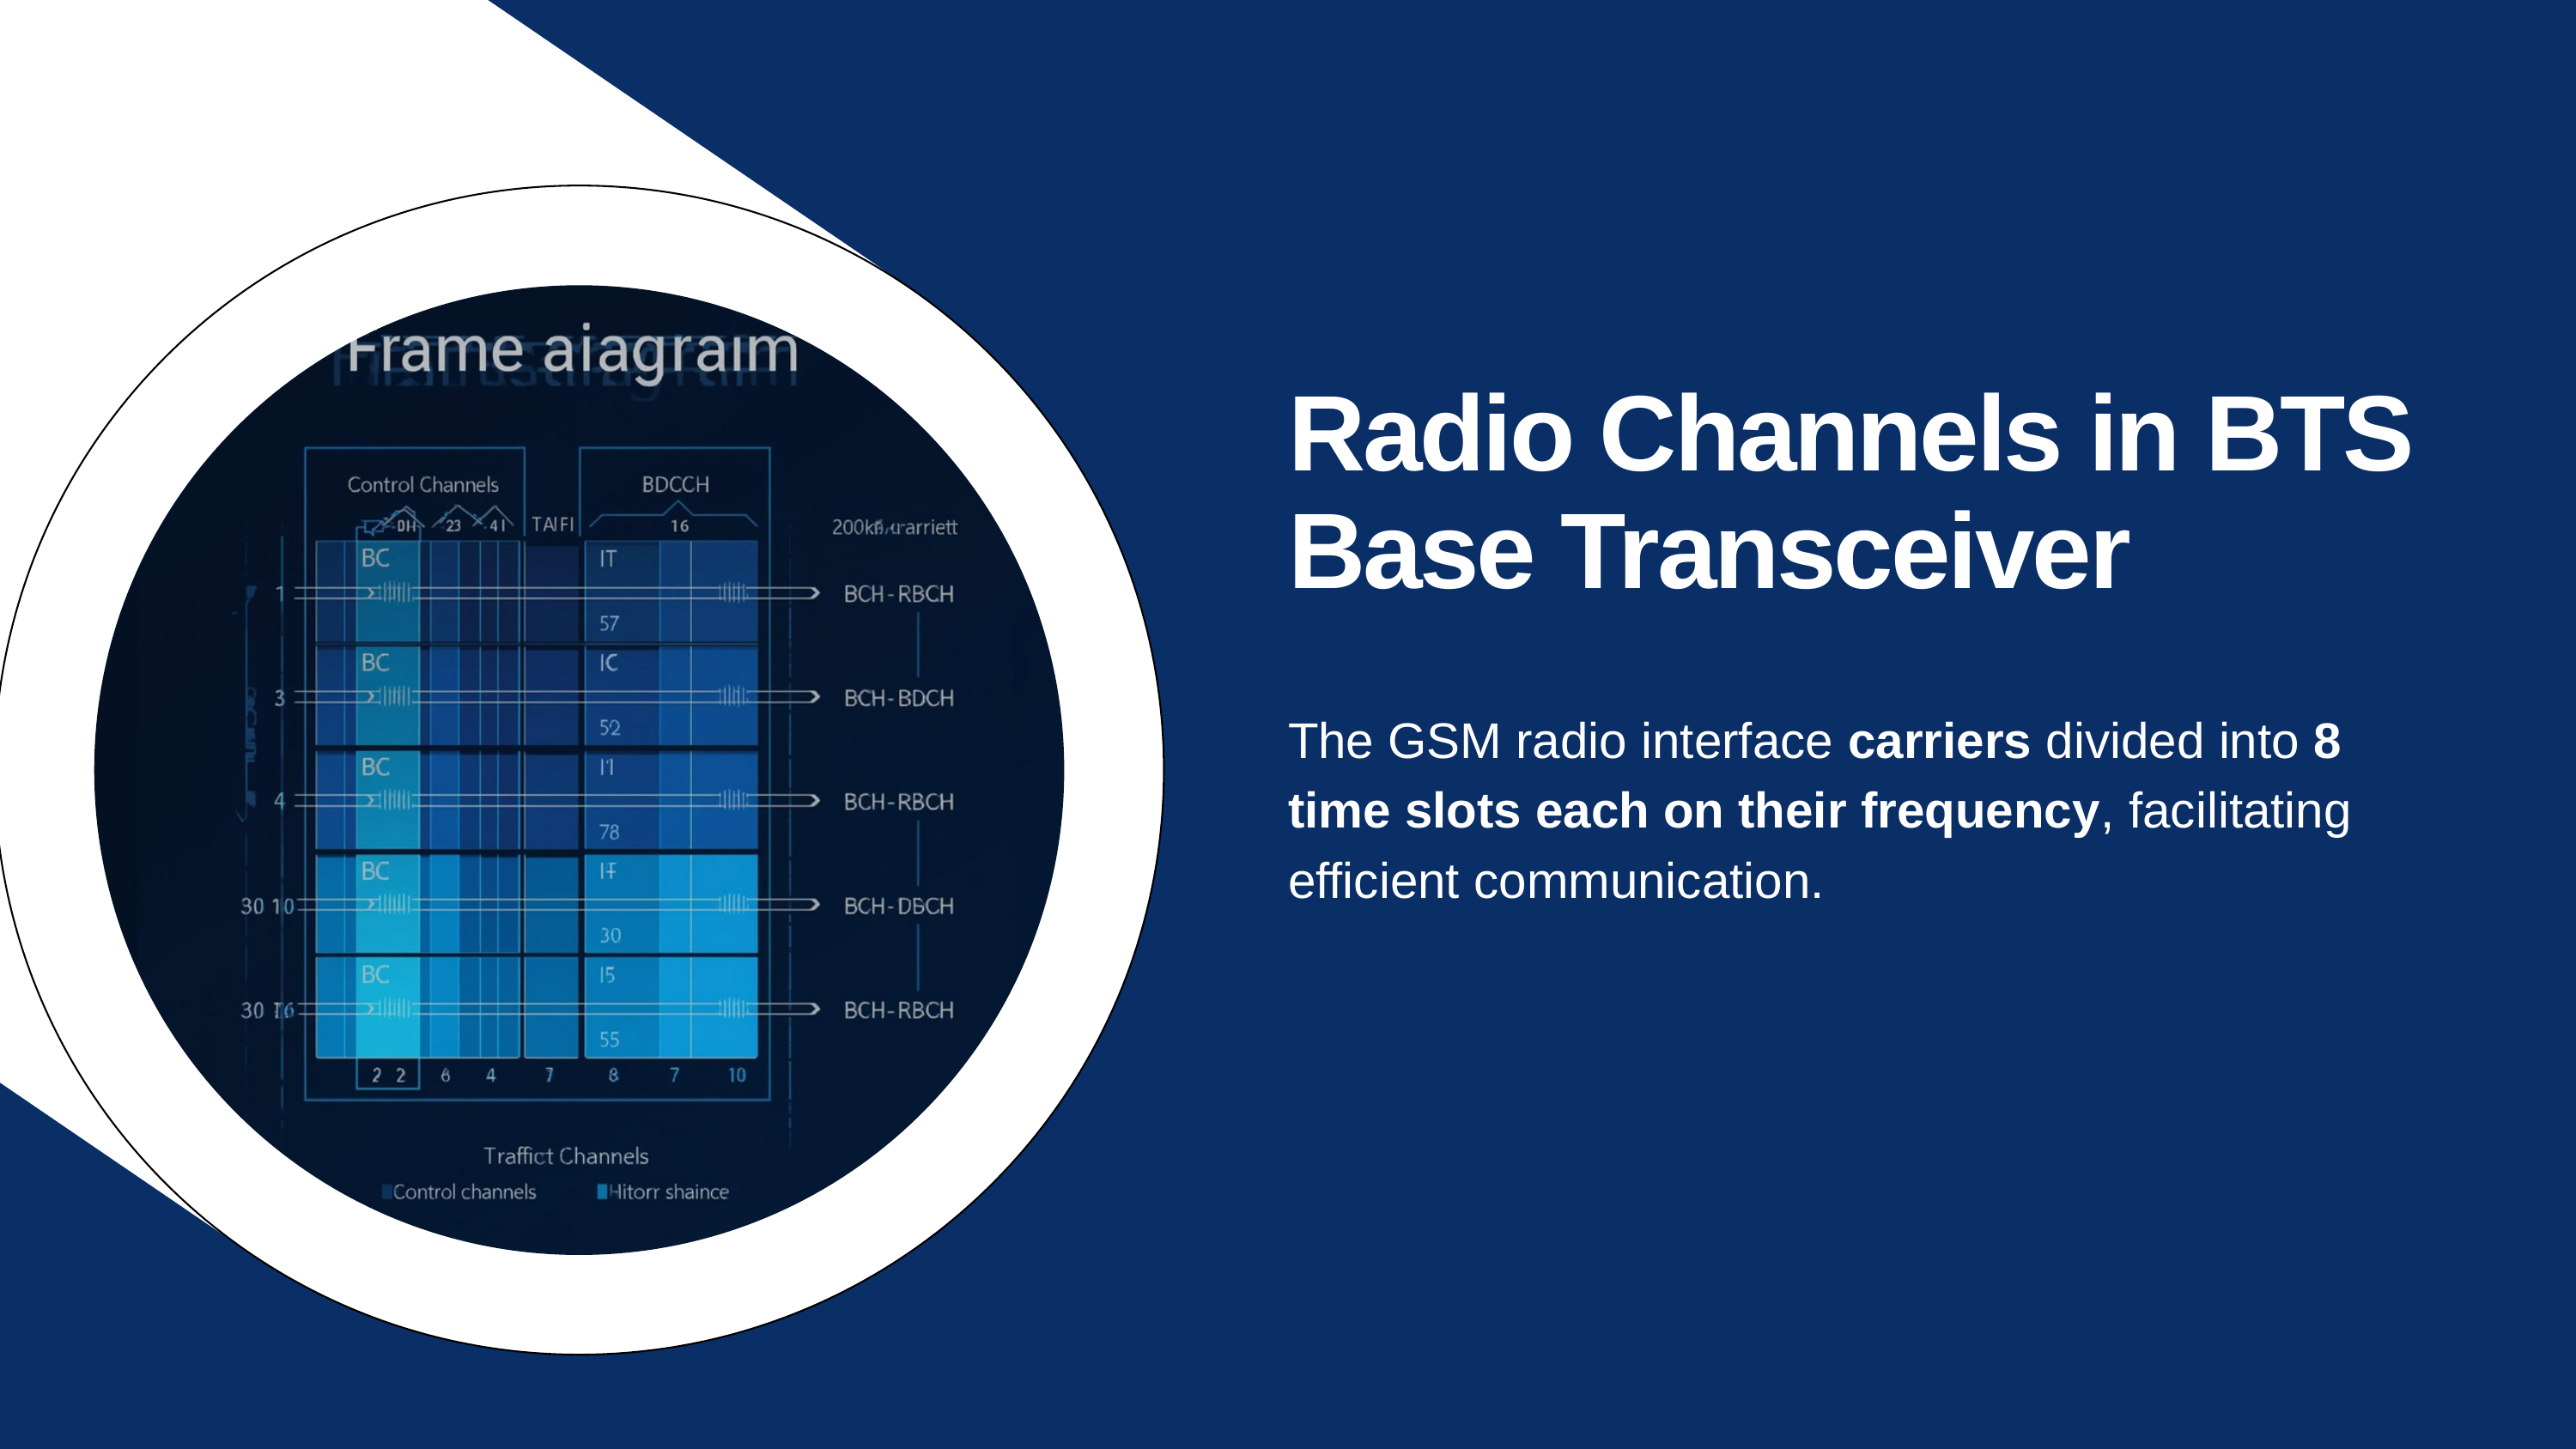

Radio Channels in BTS Base Transceiver
The GSM radio interface carriers divided into 8 time slots each on their frequency, facilitating efficient communication.